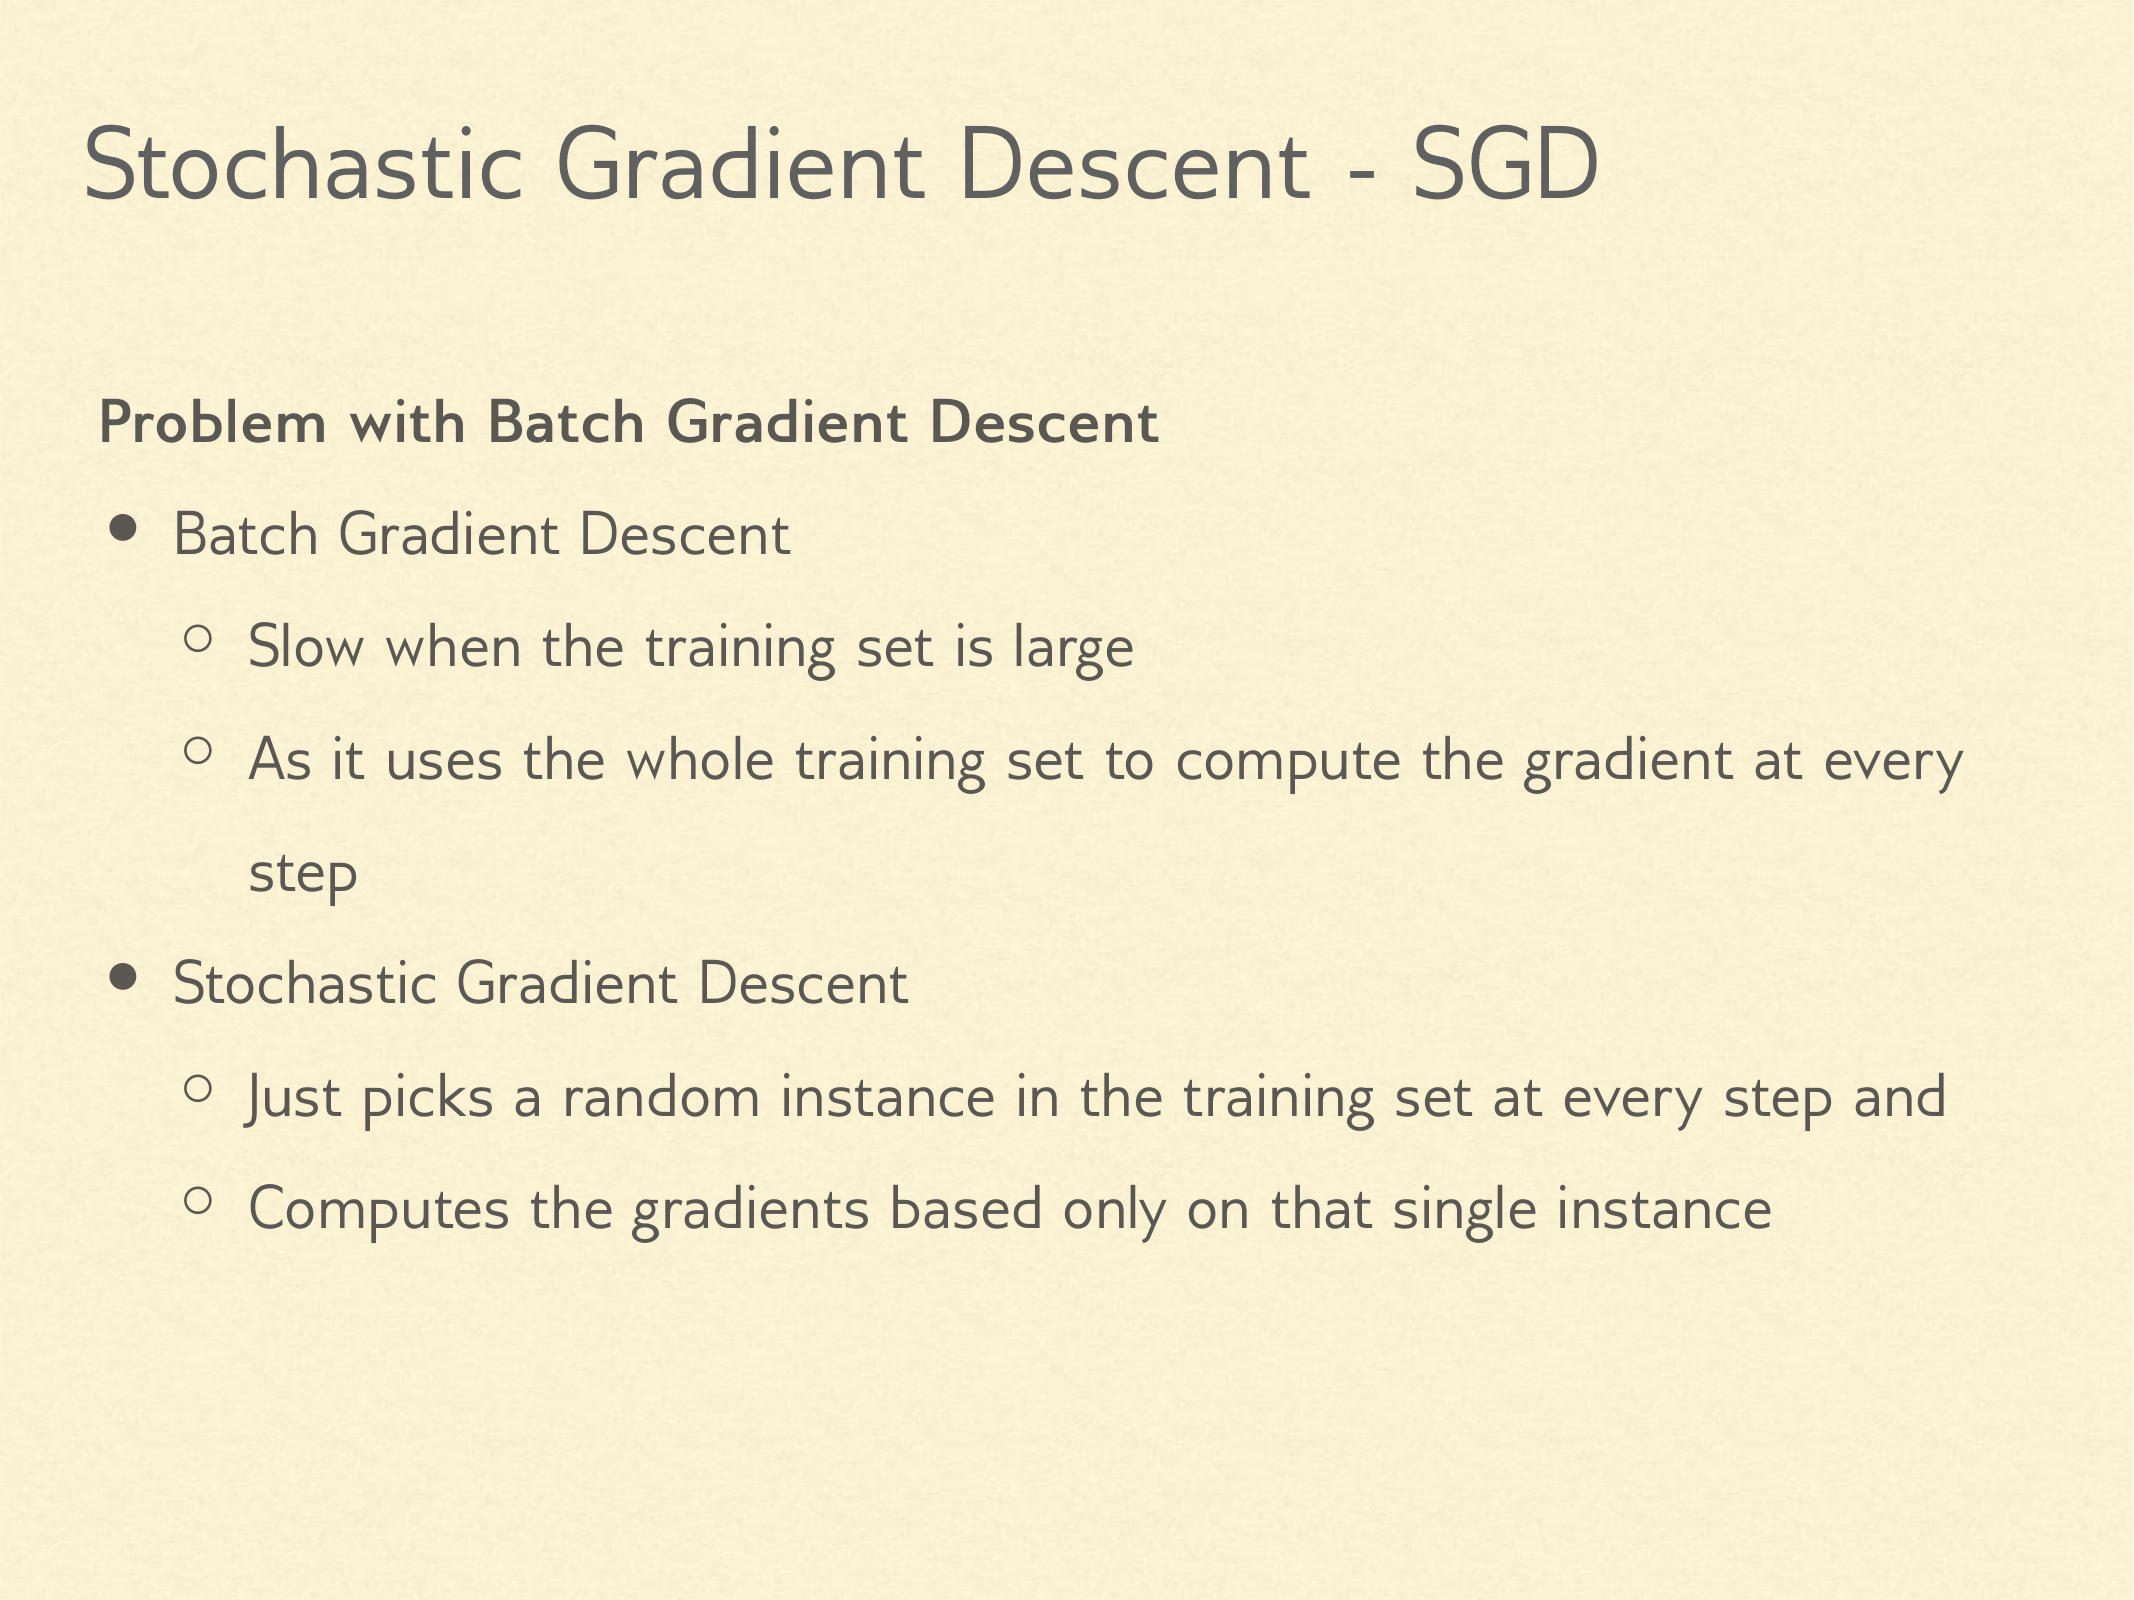

Stochastic Gradient Descent - SGD
Problem with Batch Gradient Descent
Batch Gradient Descent
Slow when the training set is large
As it uses the whole training set to compute the gradient at every step
Stochastic Gradient Descent
Just picks a random instance in the training set at every step and
Computes the gradients based only on that single instance